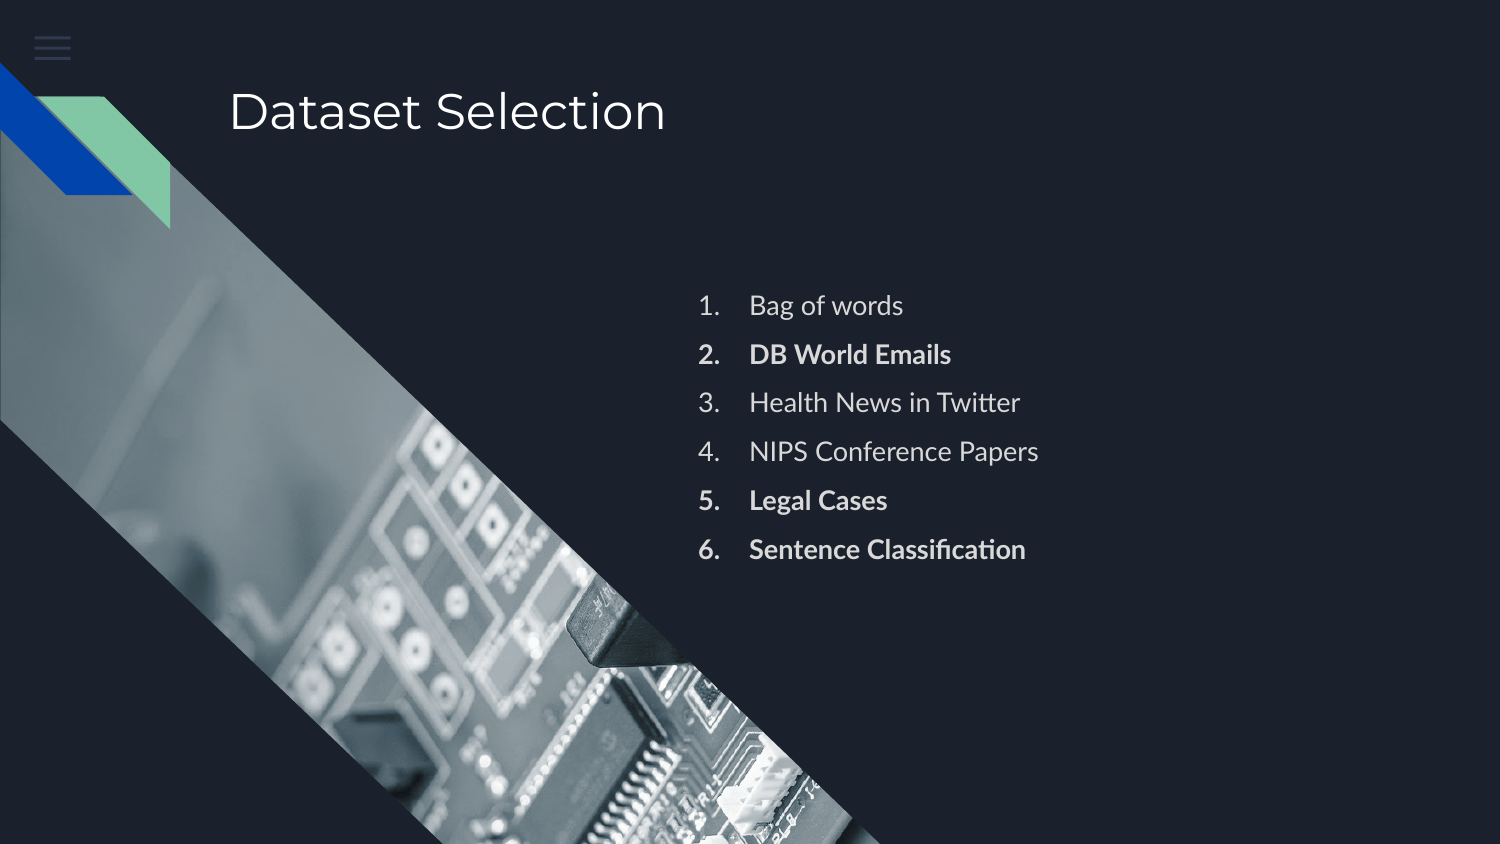

# Dataset Selection
Bag of words
DB World Emails
Health News in Twitter
NIPS Conference Papers
Legal Cases
Sentence Classification